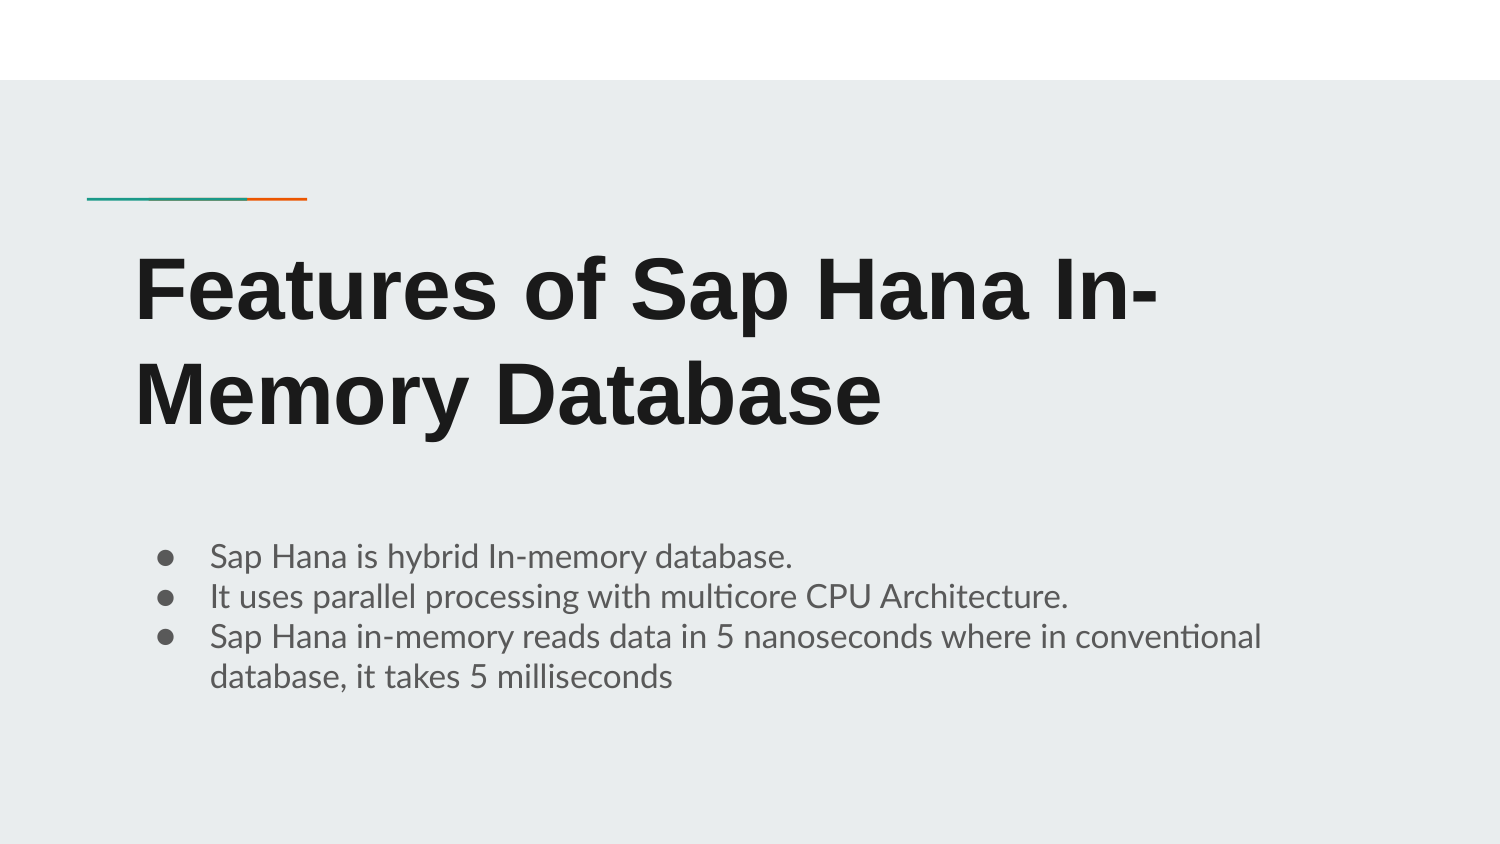

# Features of Sap Hana In-Memory Database
Sap Hana is hybrid In-memory database.
It uses parallel processing with multicore CPU Architecture.
Sap Hana in-memory reads data in 5 nanoseconds where in conventional database, it takes 5 milliseconds